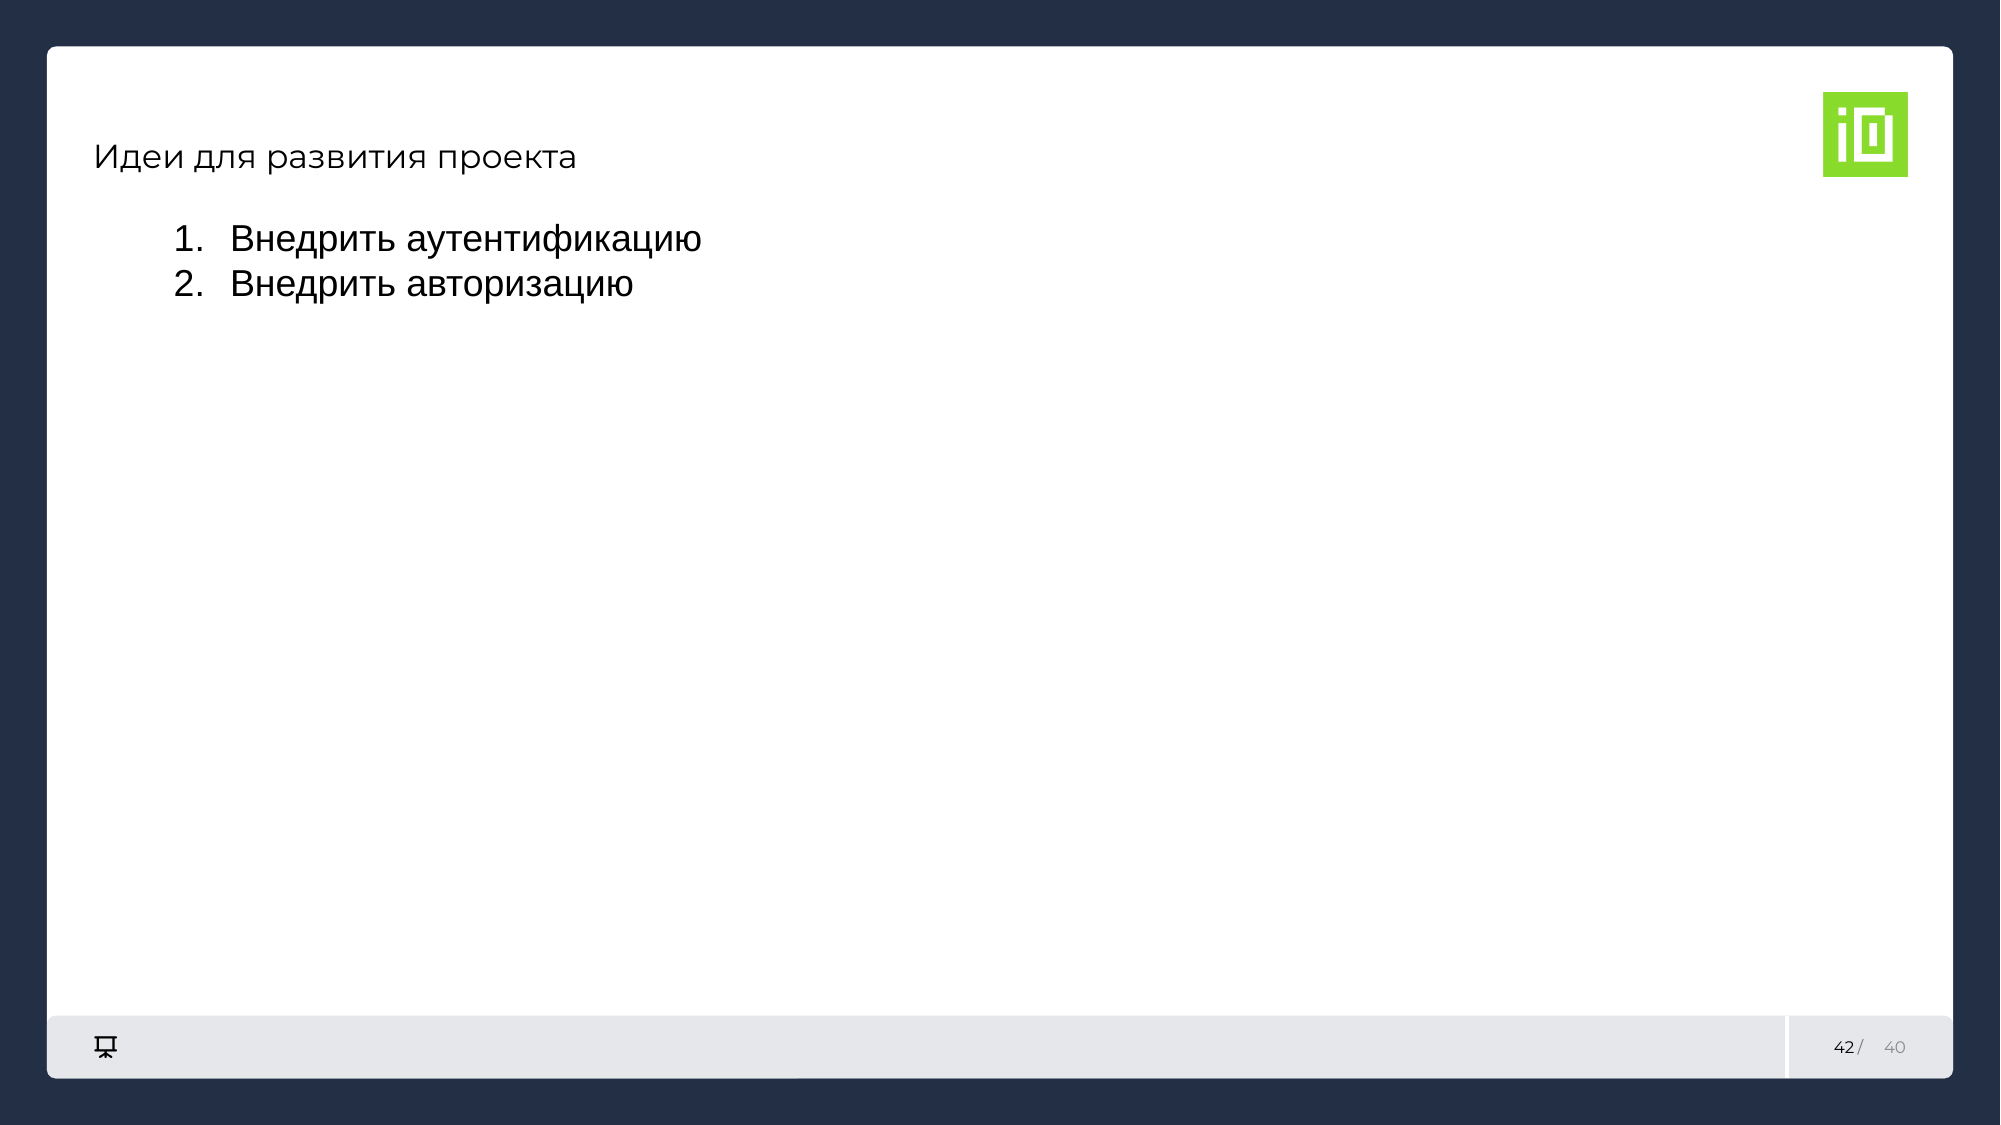

# Идеи для развития проекта
Внедрить аутентификацию
Внедрить авторизацию

42
40